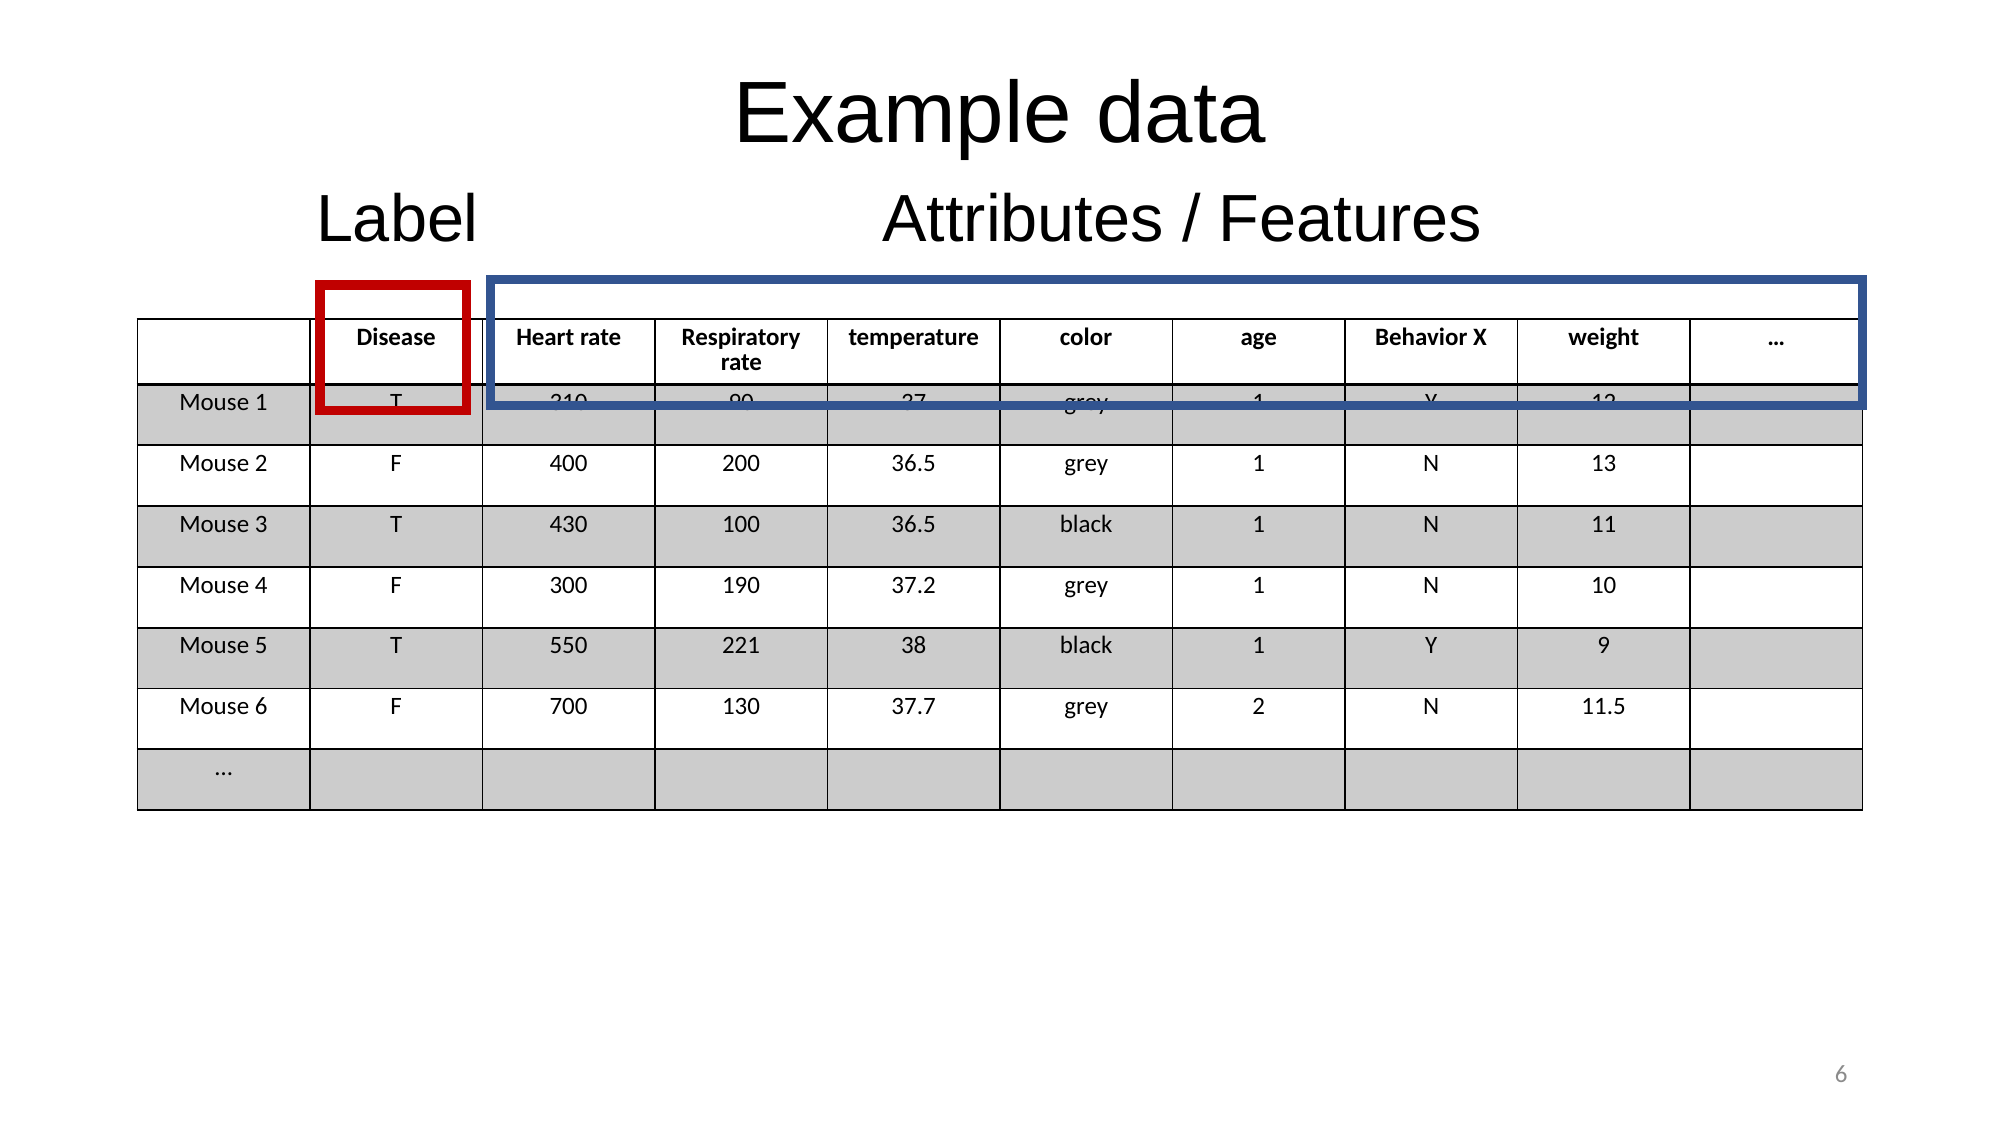

# Example data

Label
Attributes / Features

|  | Disease | Heart rate | Respiratory rate | temperature | color | age | Behavior X | weight | … |
| --- | --- | --- | --- | --- | --- | --- | --- | --- | --- |
| Mouse 1 | T | 310 | 90 | 37 | grey | 1 | Y | 12 |  |
| Mouse 2 | F | 400 | 200 | 36.5 | grey | 1 | N | 13 |  |
| Mouse 3 | T | 430 | 100 | 36.5 | black | 1 | N | 11 |  |
| Mouse 4 | F | 300 | 190 | 37.2 | grey | 1 | N | 10 |  |
| Mouse 5 | T | 550 | 221 | 38 | black | 1 | Y | 9 |  |
| Mouse 6 | F | 700 | 130 | 37.7 | grey | 2 | N | 11.5 |  |
| … |  |  |  |  |  |  |  |  |  |
6